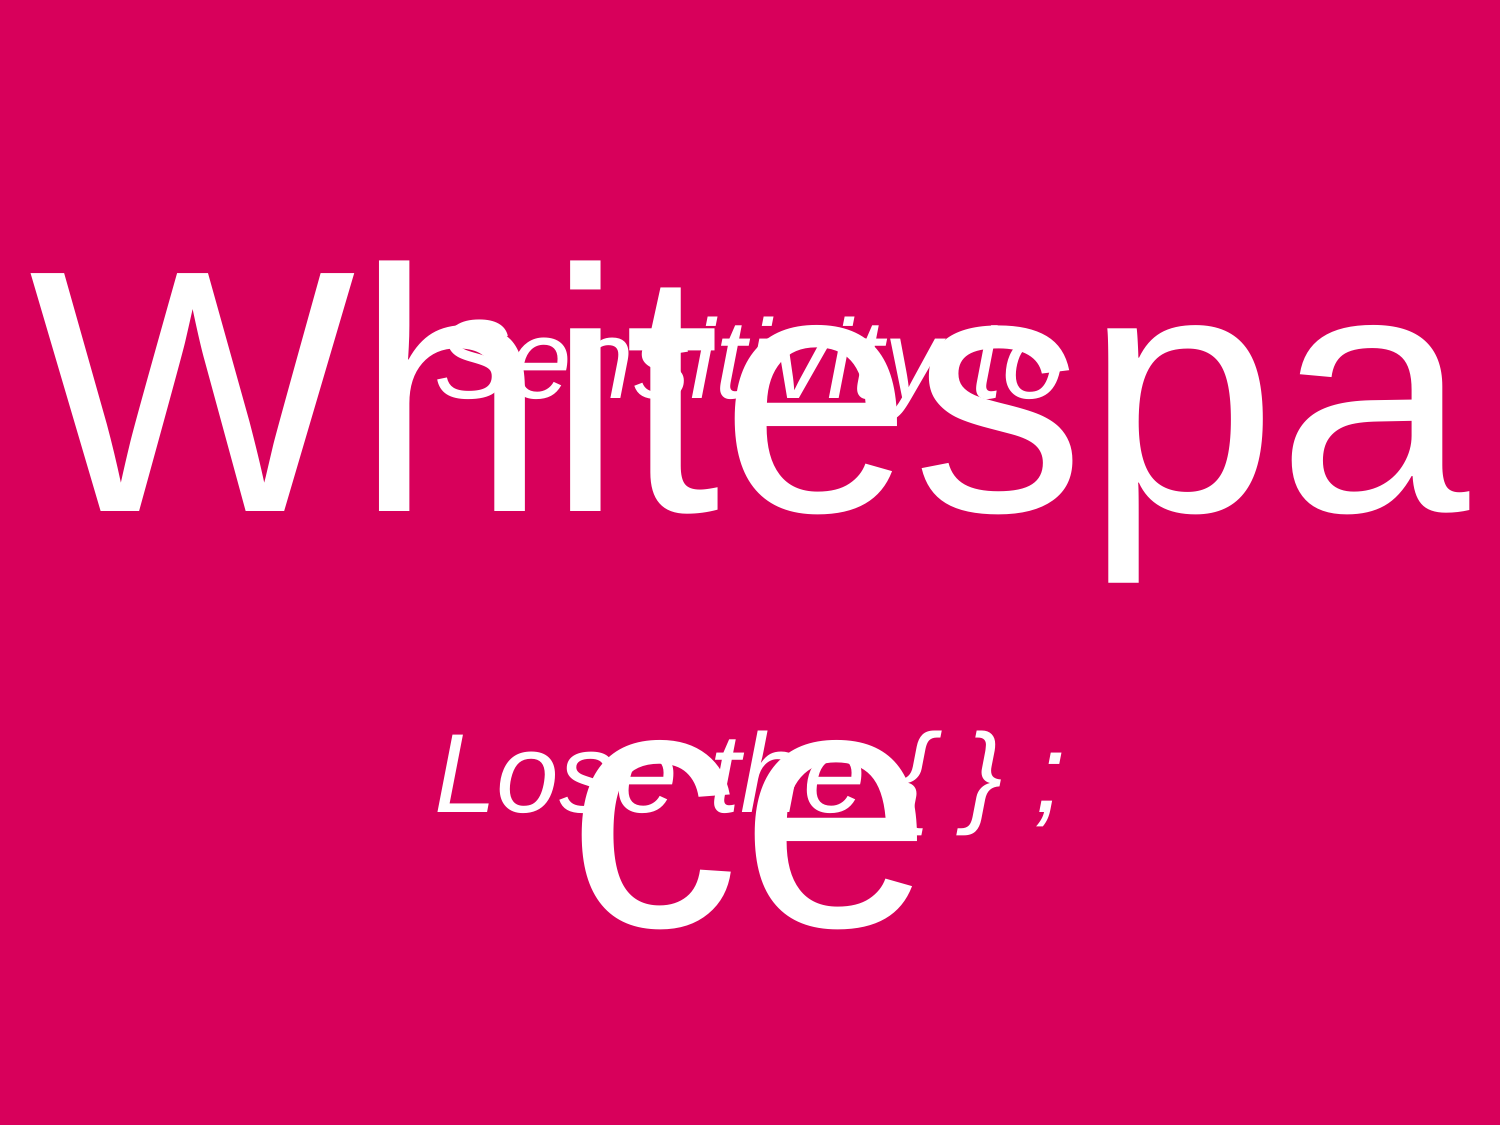

Sensitivity to
# Whitespace
Lose the { } ;